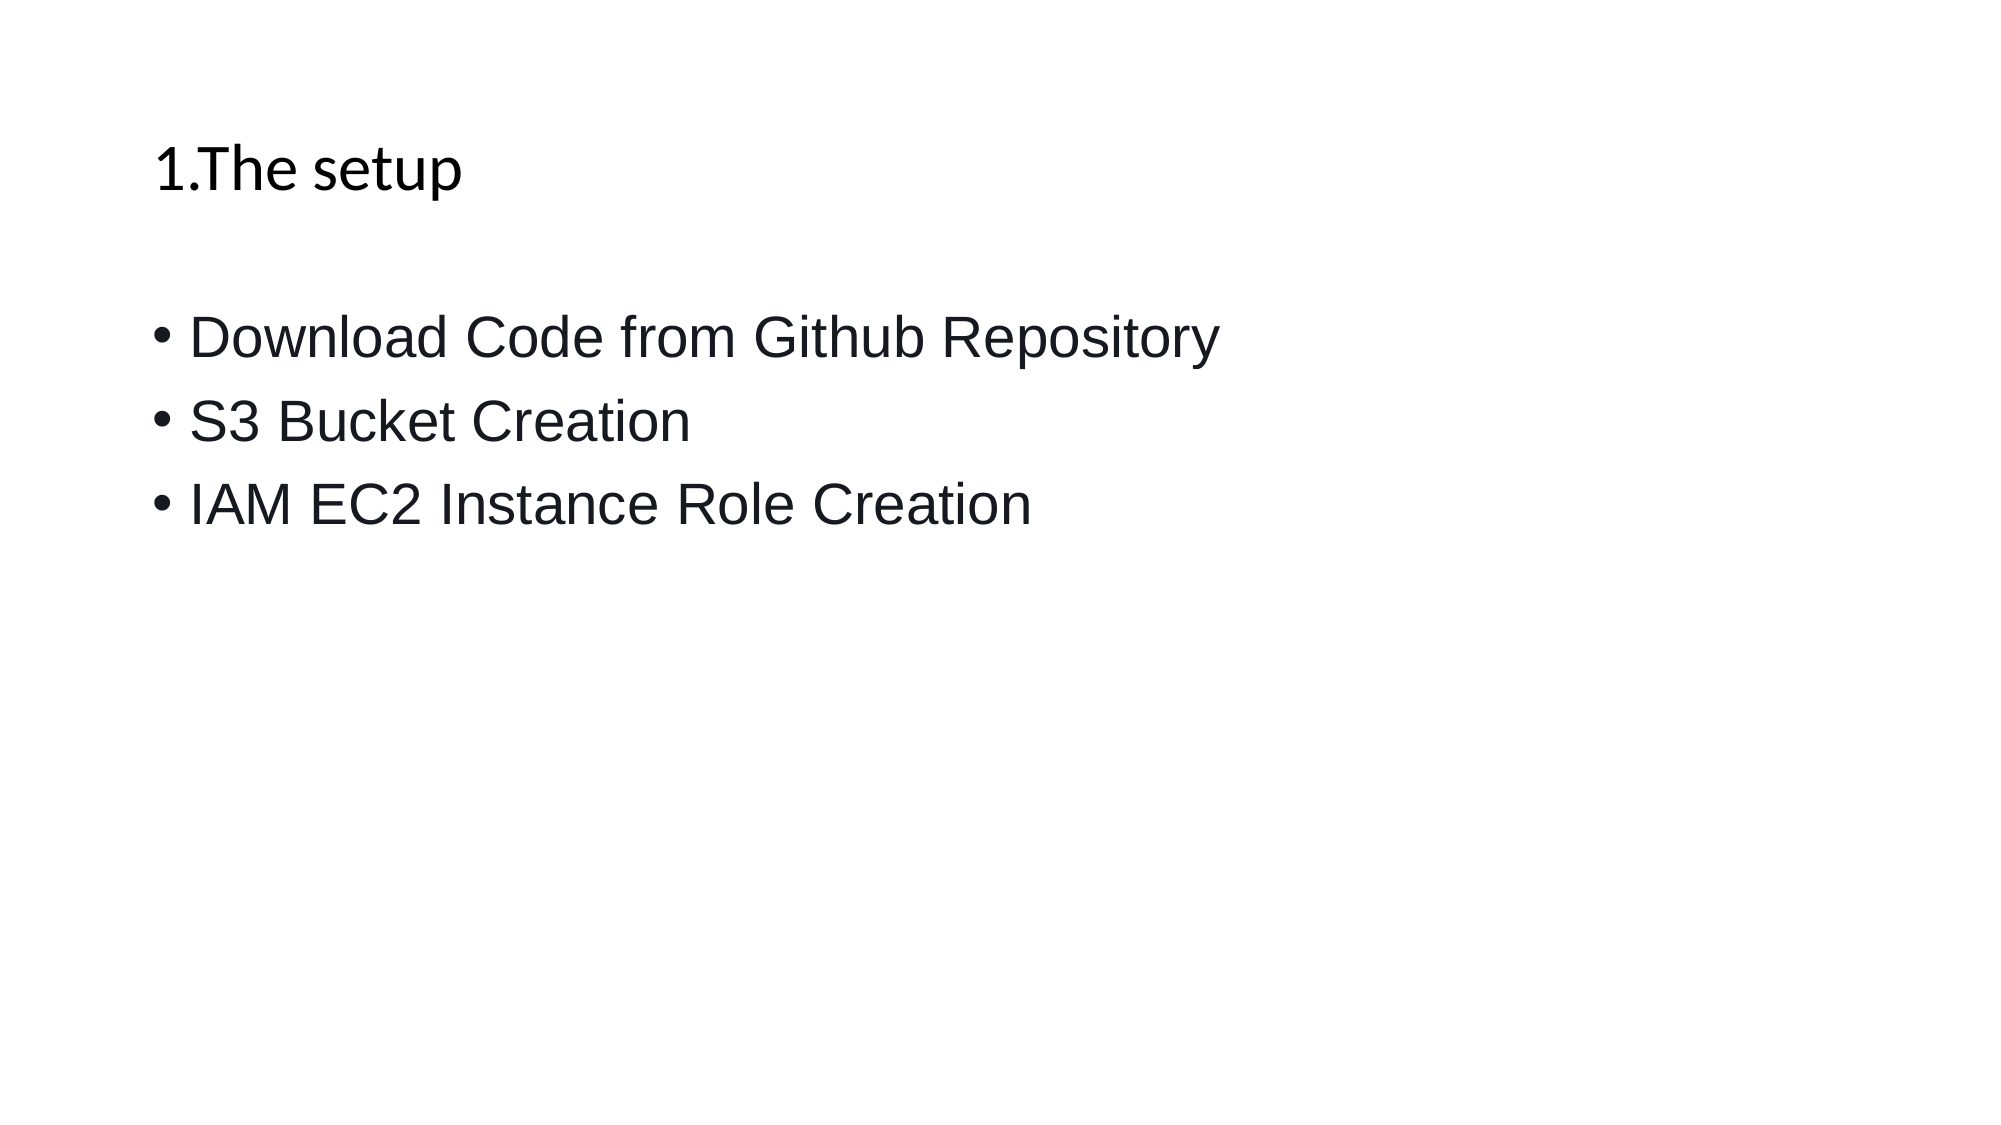

# 1.The setup
Download Code from Github Repository
S3 Bucket Creation
IAM EC2 Instance Role Creation